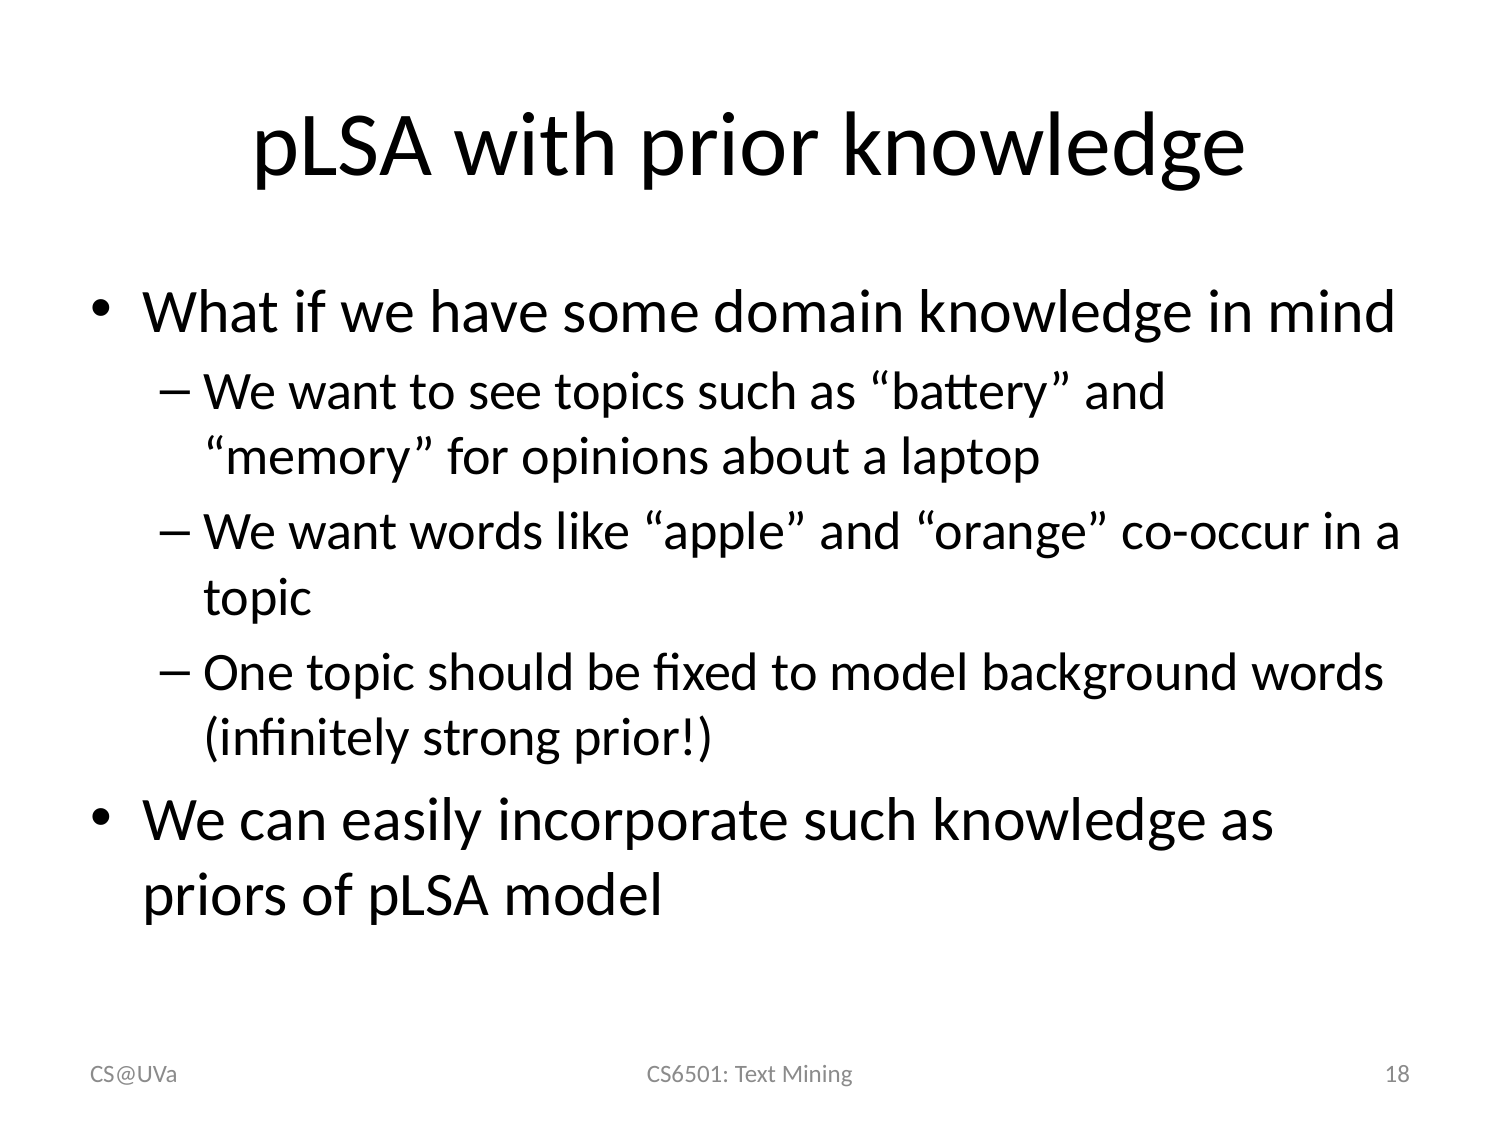

# pLSA with prior knowledge
What if we have some domain knowledge in mind
We want to see topics such as “battery” and “memory” for opinions about a laptop
We want words like “apple” and “orange” co-occur in a topic
One topic should be fixed to model background words (infinitely strong prior!)
We can easily incorporate such knowledge as priors of pLSA model
CS@UVa
CS6501: Text Mining
18